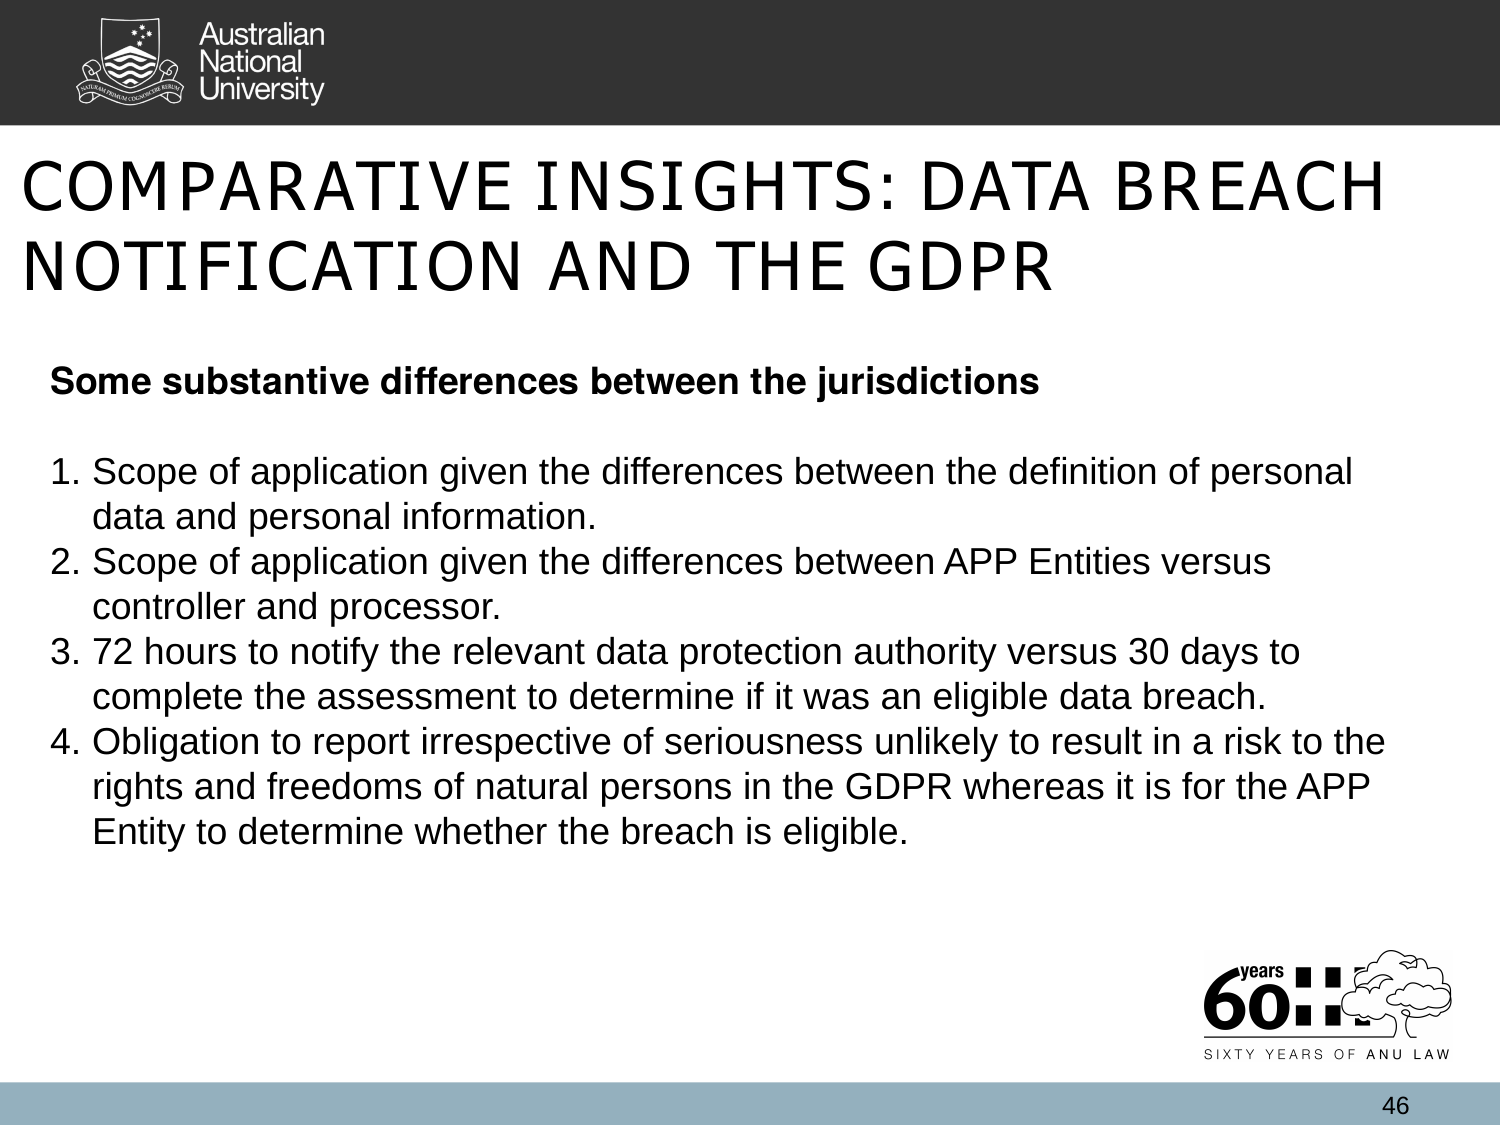

COMPARATIVE INSIGHTS: DATA BREACH NOTIFICATION AND THE GDPR
Some substantive differences between the jurisdictions

Scope of application given the differences between the definition of personal data and personal information.
Scope of application given the differences between APP Entities versus controller and processor.
72 hours to notify the relevant data protection authority versus 30 days to complete the assessment to determine if it was an eligible data breach.
Obligation to report irrespective of seriousness unlikely to result in a risk to the rights and freedoms of natural persons in the GDPR whereas it is for the APP Entity to determine whether the breach is eligible.

46